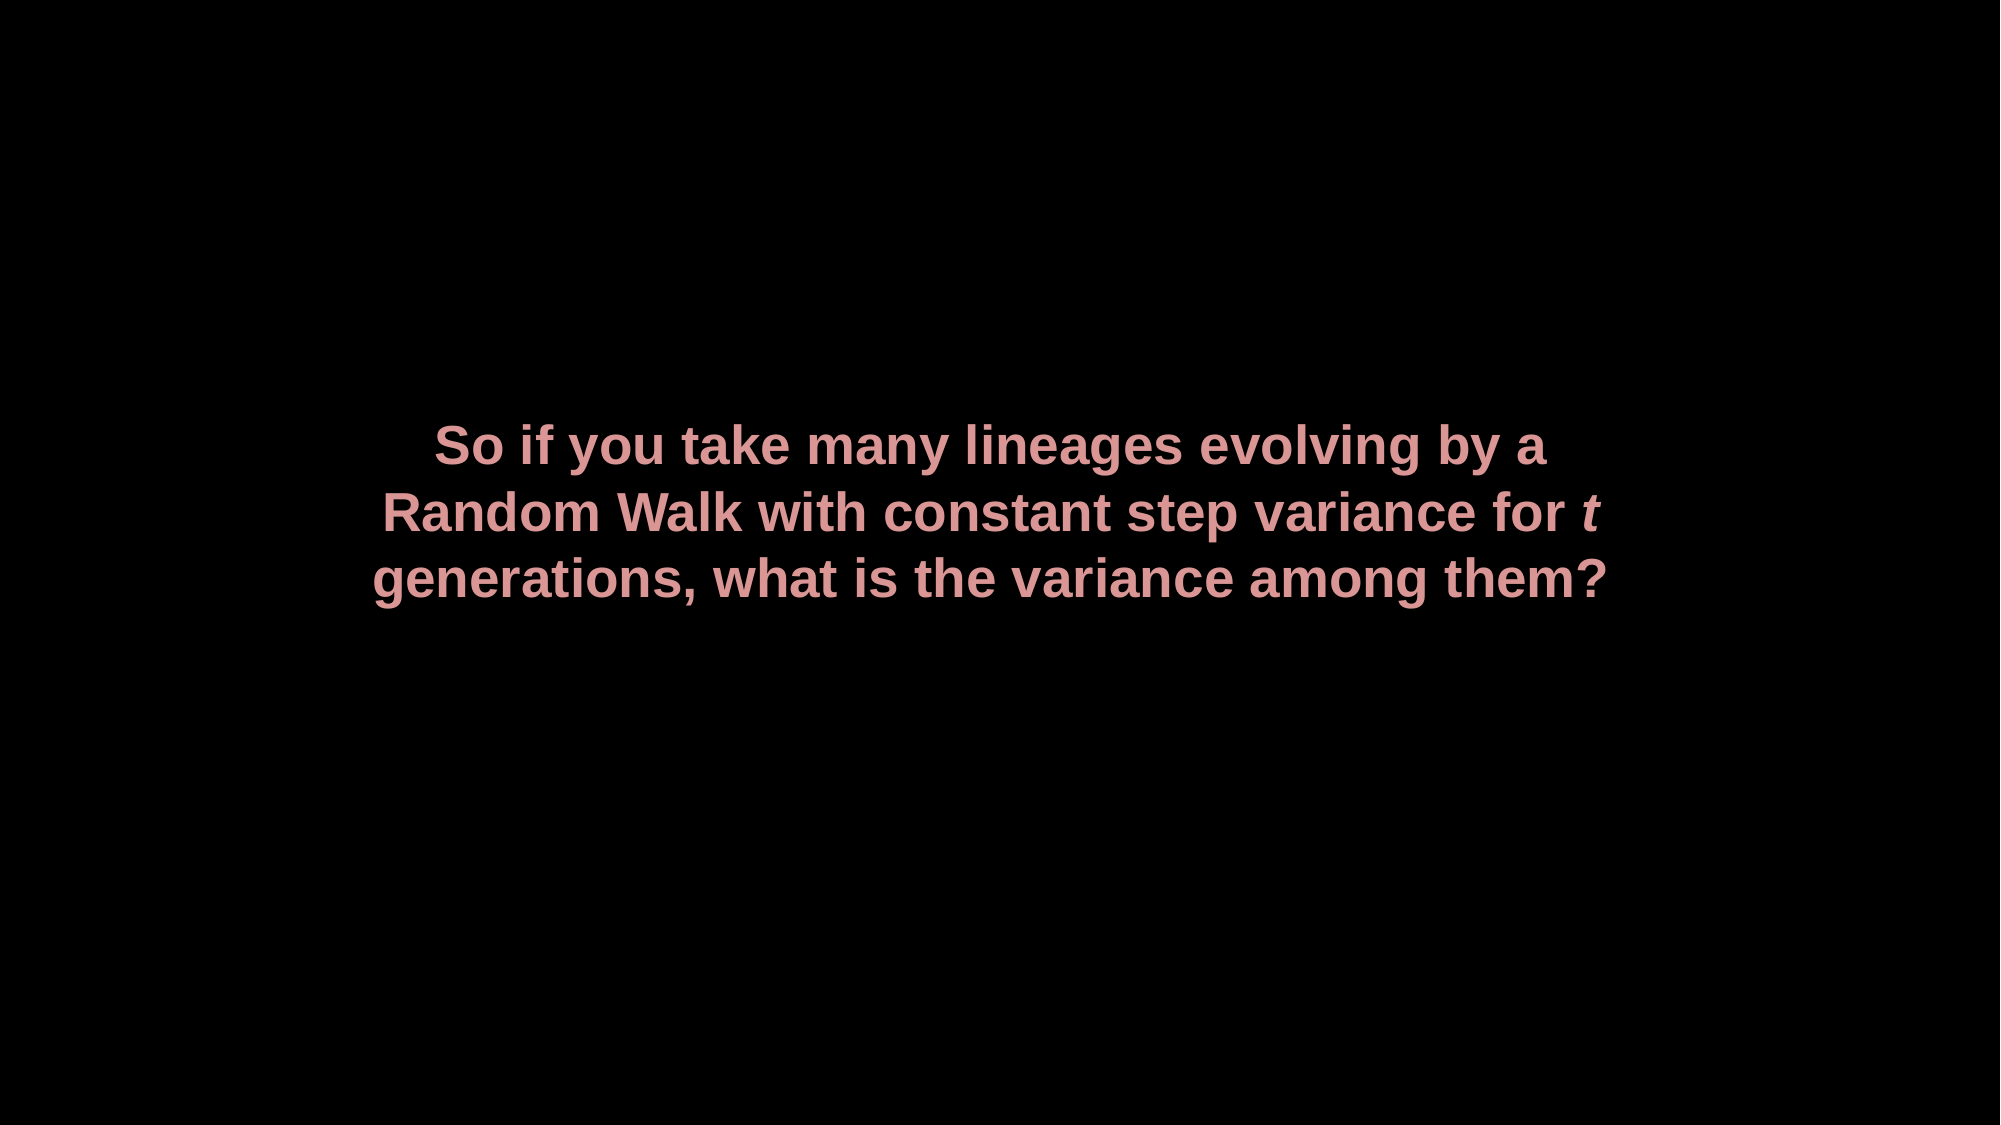

# So if you take many lineages evolving by a Random Walk with constant step variance for t generations, what is the variance among them?